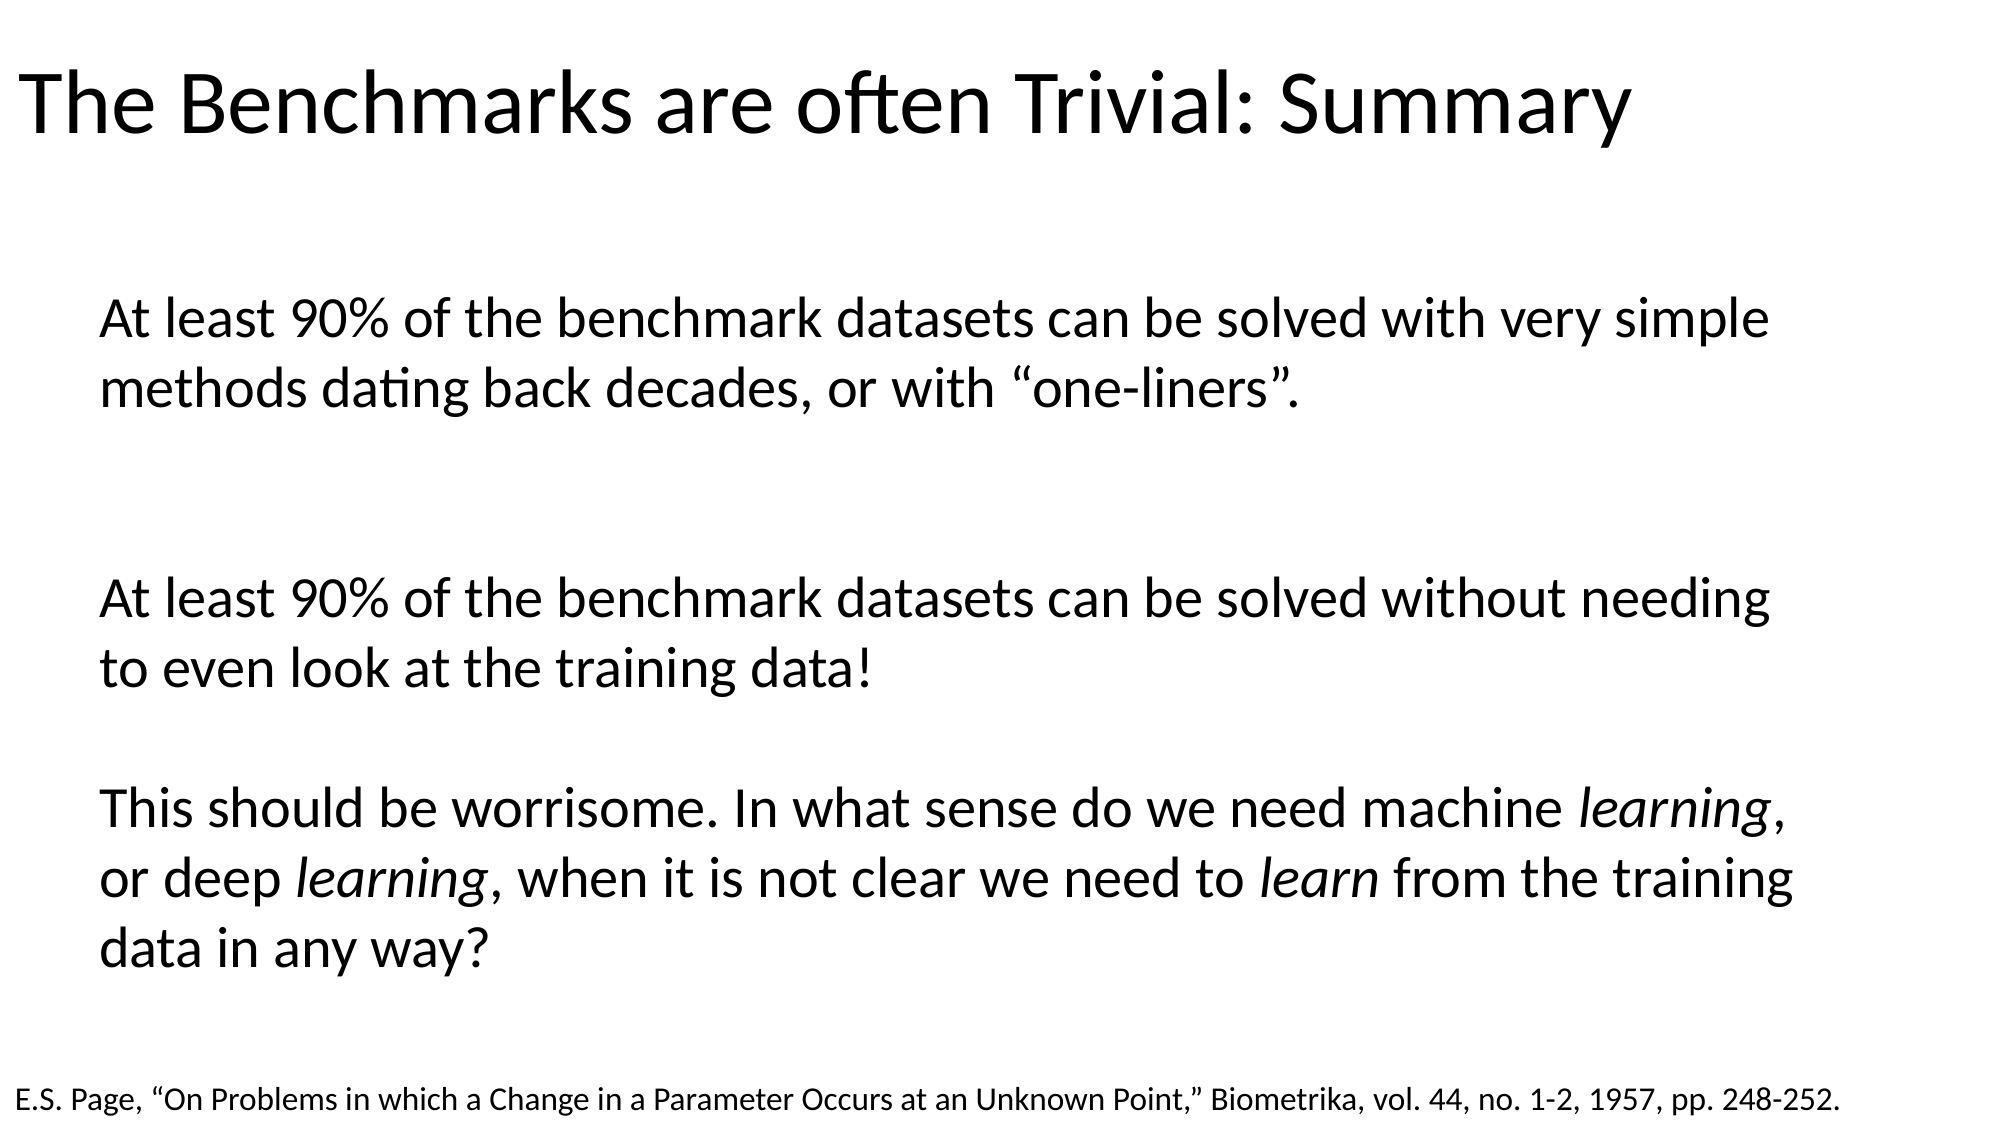

# The Benchmarks are often Trivial: Summary
At least 90% of the benchmark datasets can be solved with very simple methods dating back decades, or with “one-liners”.

At least 90% of the benchmark datasets can be solved without needing to even look at the training data!

This should be worrisome. In what sense do we need machine learning, or deep learning, when it is not clear we need to learn from the training data in any way?

E.S. Page, “On Problems in which a Change in a Parameter Occurs at an Unknown Point,” Biometrika, vol. 44, no. 1-2, 1957, pp. 248-252.